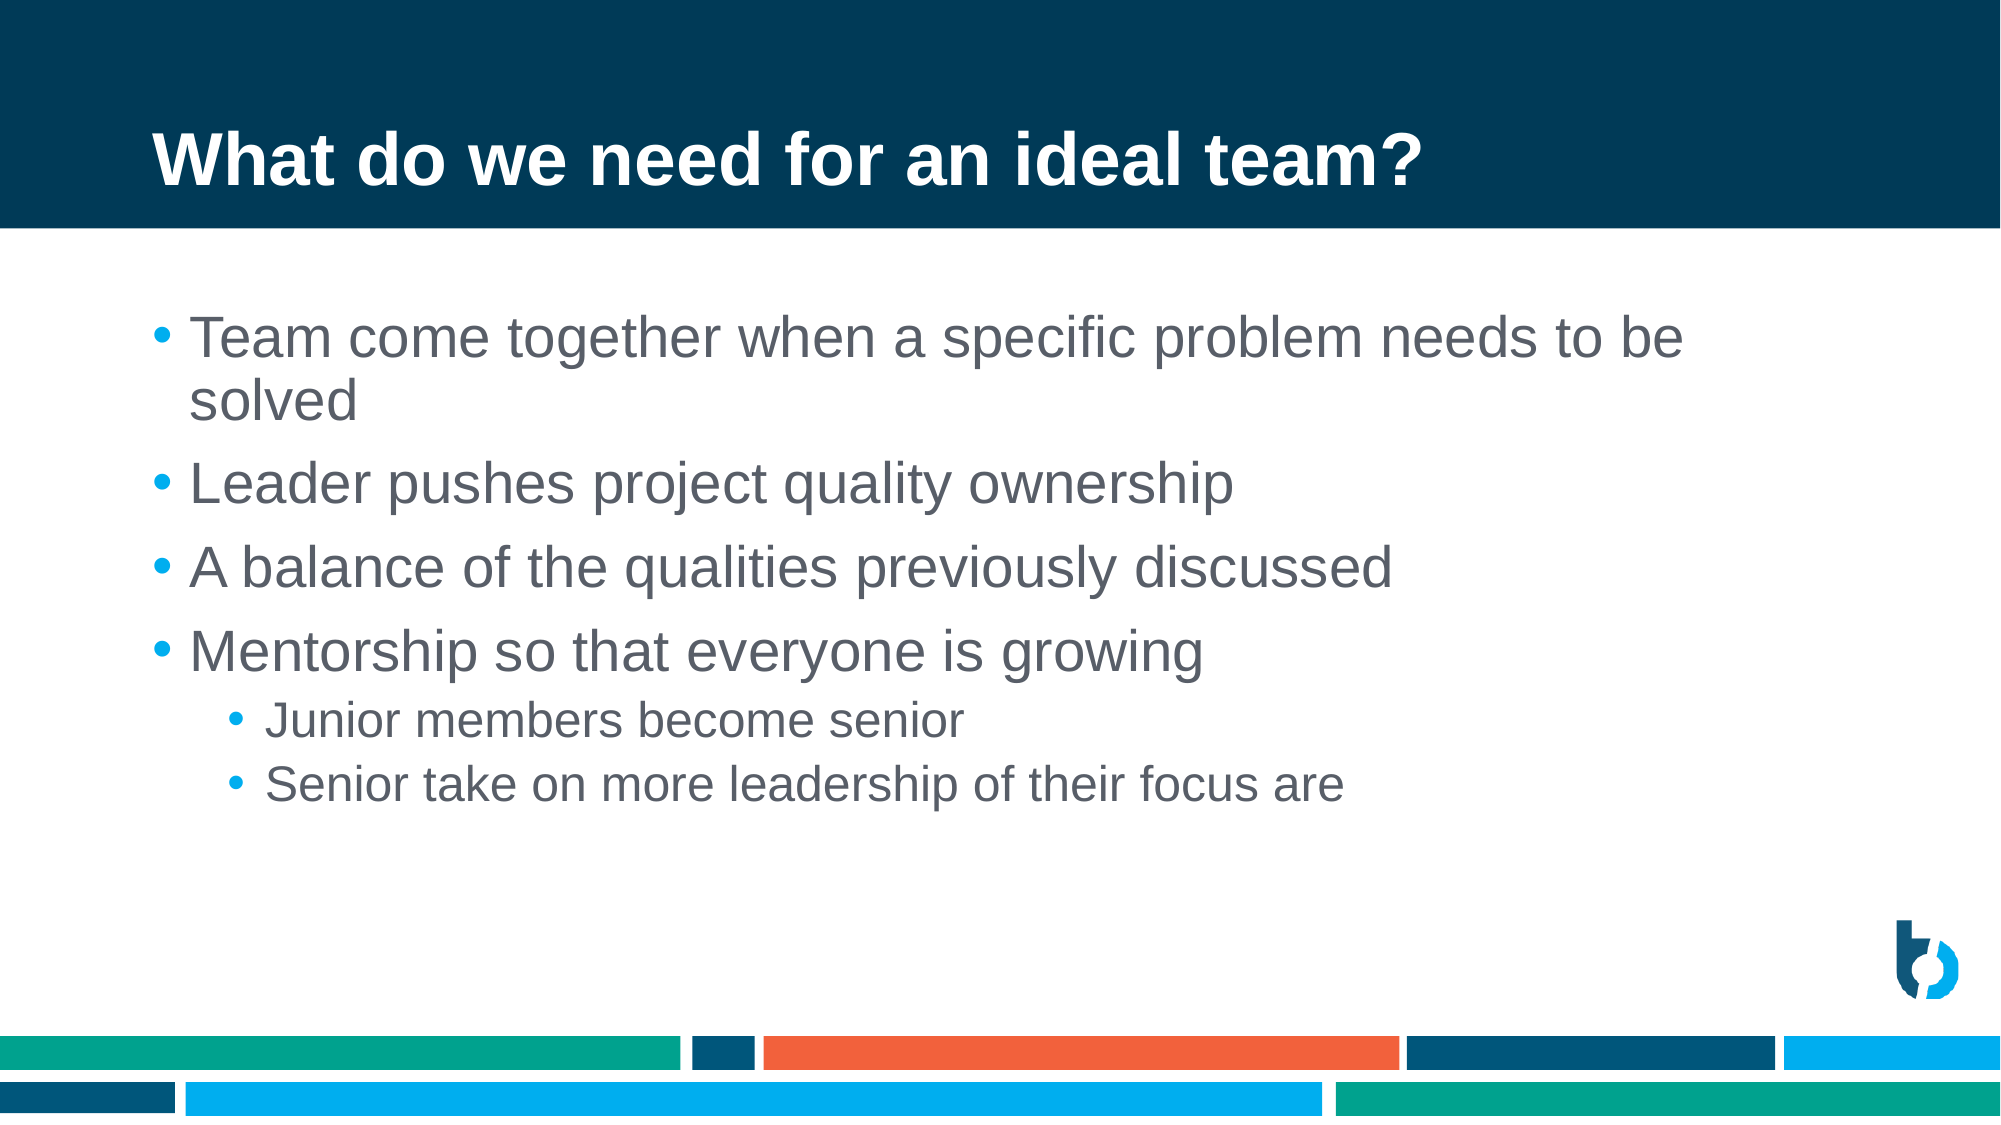

# What do we need for an ideal team?
Team come together when a specific problem needs to be solved
Leader pushes project quality ownership
A balance of the qualities previously discussed
Mentorship so that everyone is growing
Junior members become senior
Senior take on more leadership of their focus are